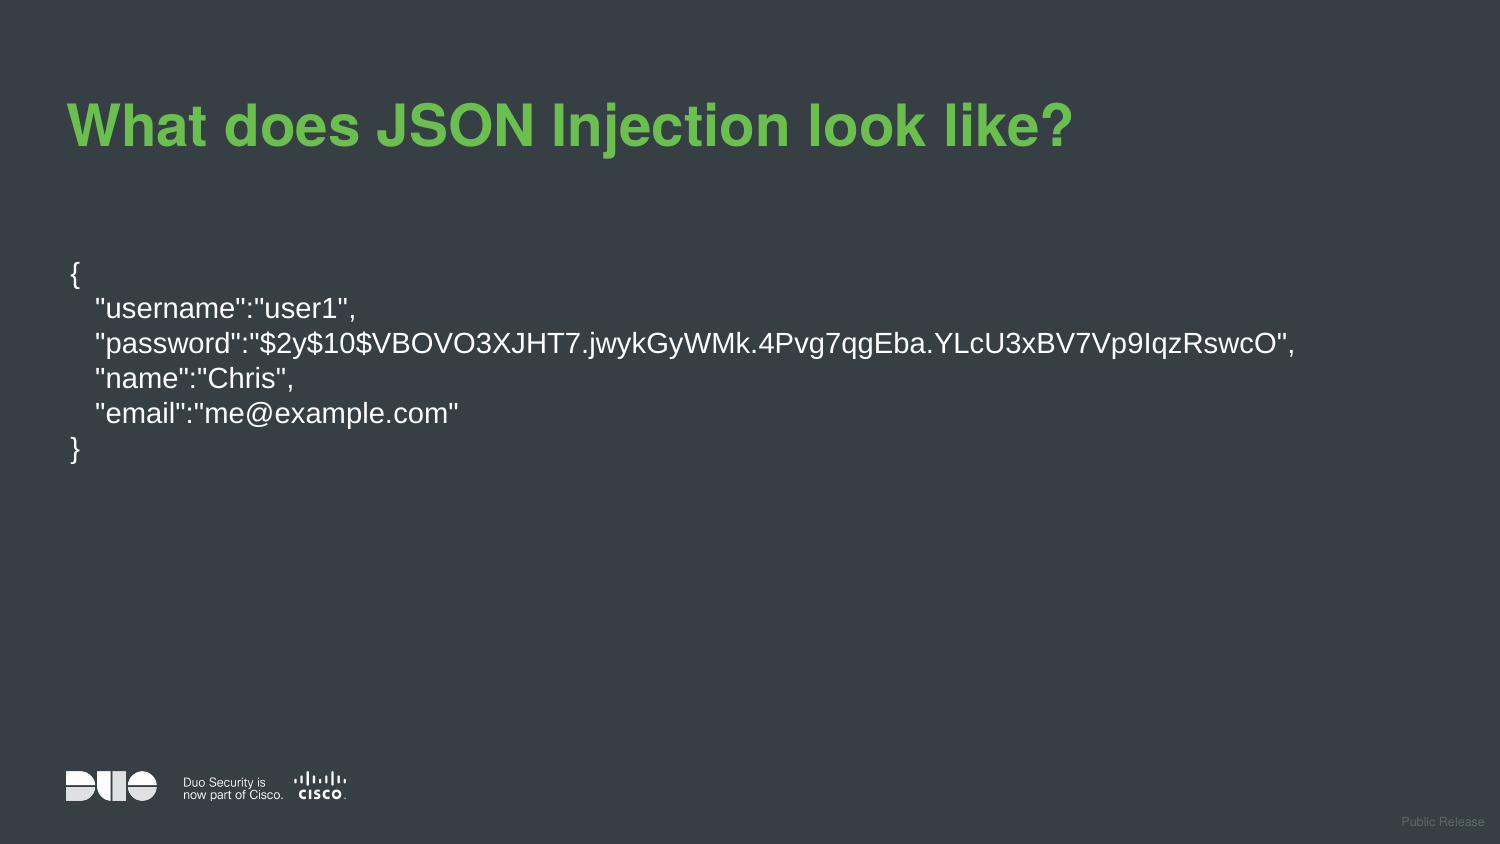

# What does JSON Injection look like?
{
   "username":"user1",
   "password":"$2y$10$VBOVO3XJHT7.jwykGyWMk.4Pvg7qgEba.YLcU3xBV7Vp9IqzRswcO",
   "name":"Chris",
   "email":"me@example.com"
}